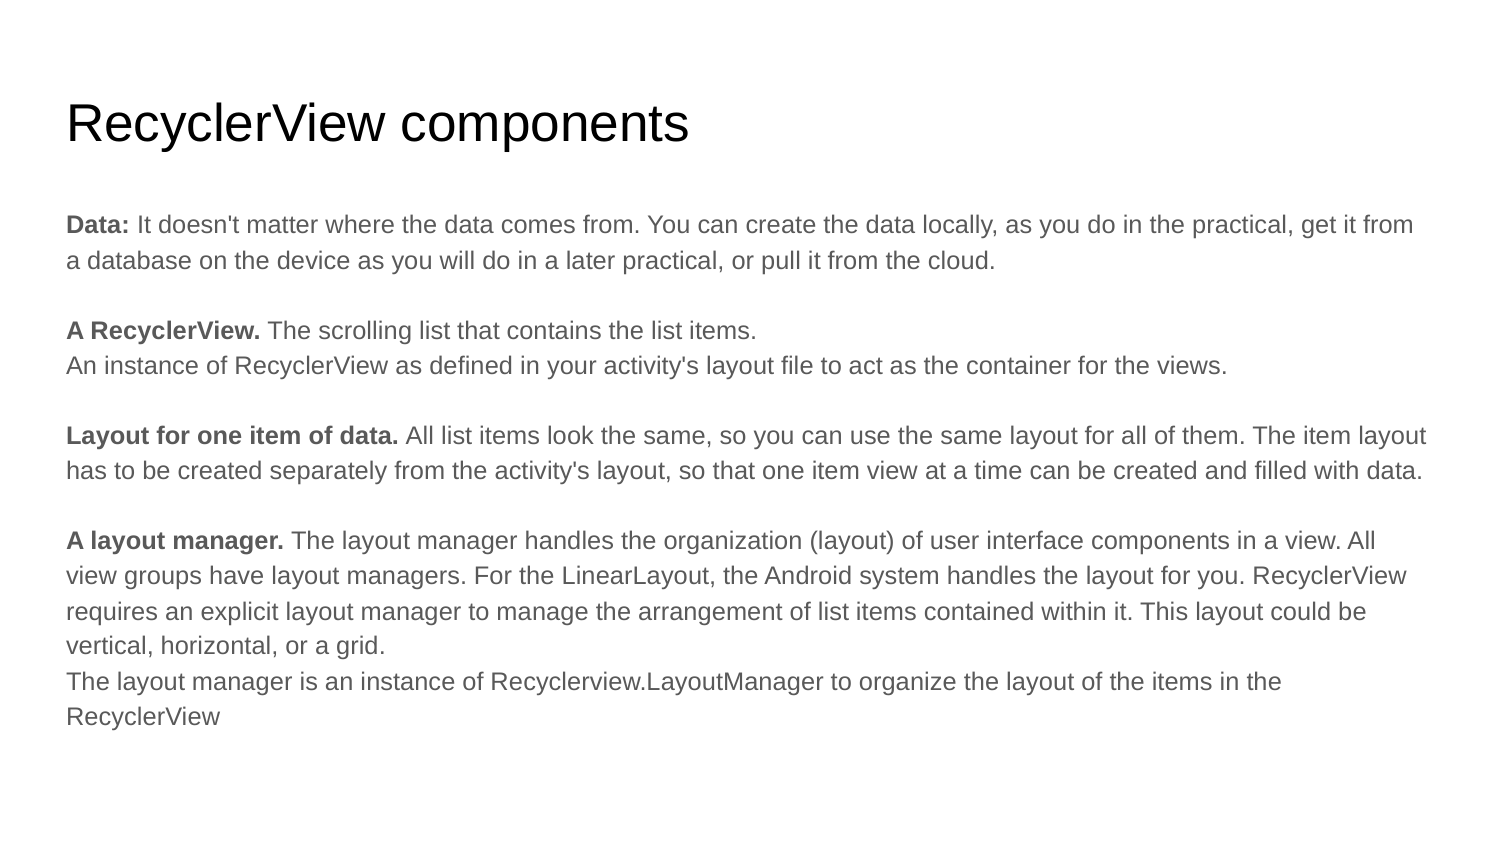

# RecyclerView components
Data: It doesn't matter where the data comes from. You can create the data locally, as you do in the practical, get it from a database on the device as you will do in a later practical, or pull it from the cloud.
A RecyclerView. The scrolling list that contains the list items.
An instance of RecyclerView as defined in your activity's layout file to act as the container for the views.
Layout for one item of data. All list items look the same, so you can use the same layout for all of them. The item layout has to be created separately from the activity's layout, so that one item view at a time can be created and filled with data.
A layout manager. The layout manager handles the organization (layout) of user interface components in a view. All view groups have layout managers. For the LinearLayout, the Android system handles the layout for you. RecyclerView requires an explicit layout manager to manage the arrangement of list items contained within it. This layout could be vertical, horizontal, or a grid.
The layout manager is an instance of Recyclerview.LayoutManager to organize the layout of the items in the RecyclerView